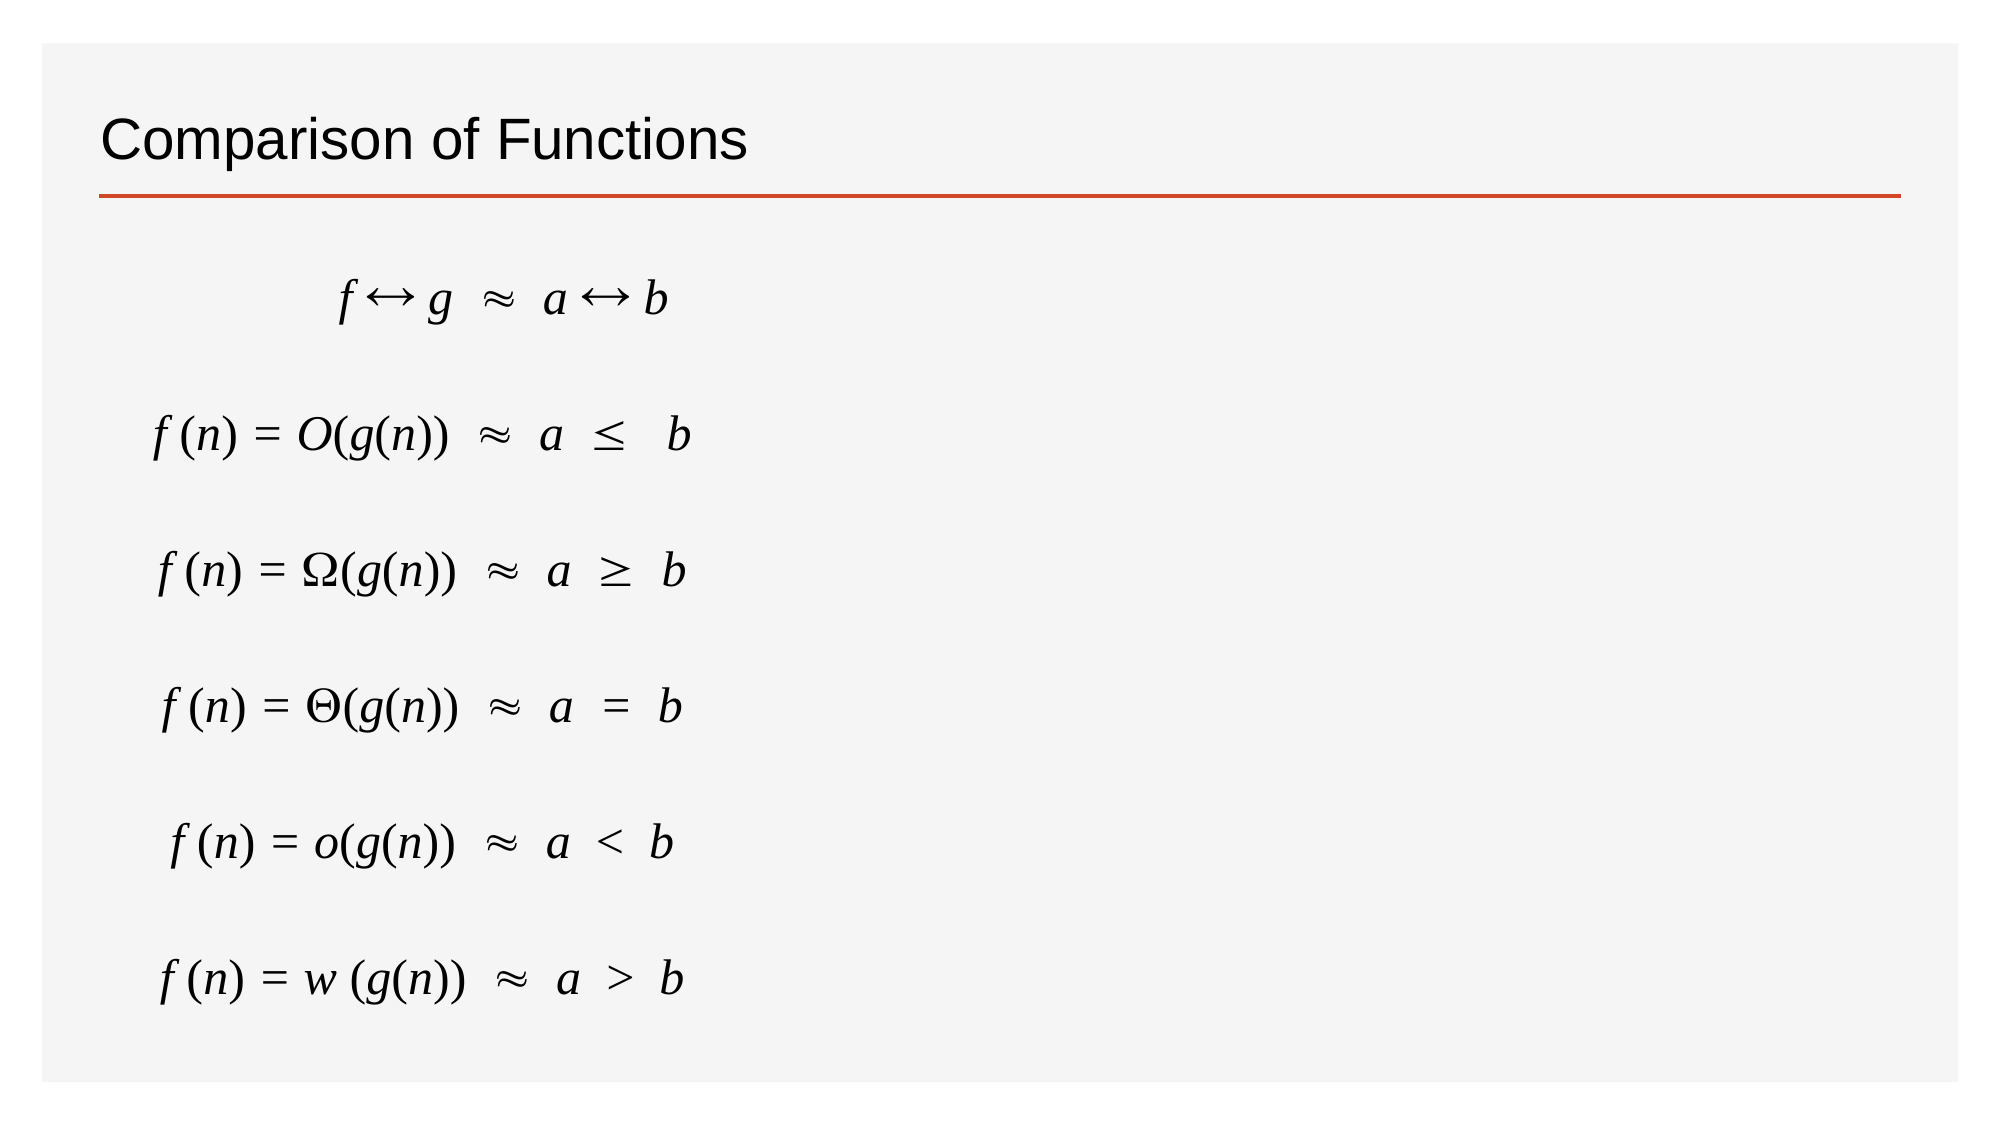

# Comparison of Functions
             f ↔ g  ≈  a ↔ b
f (n) = O(g(n))  ≈  a  ≤   b
f (n) = Ω(g(n))  ≈  a  ≥  b
f (n) = Θ(g(n))  ≈  a  =  b
f (n) = o(g(n))  ≈  a  <  b
f (n) = w (g(n))  ≈  a  >  b